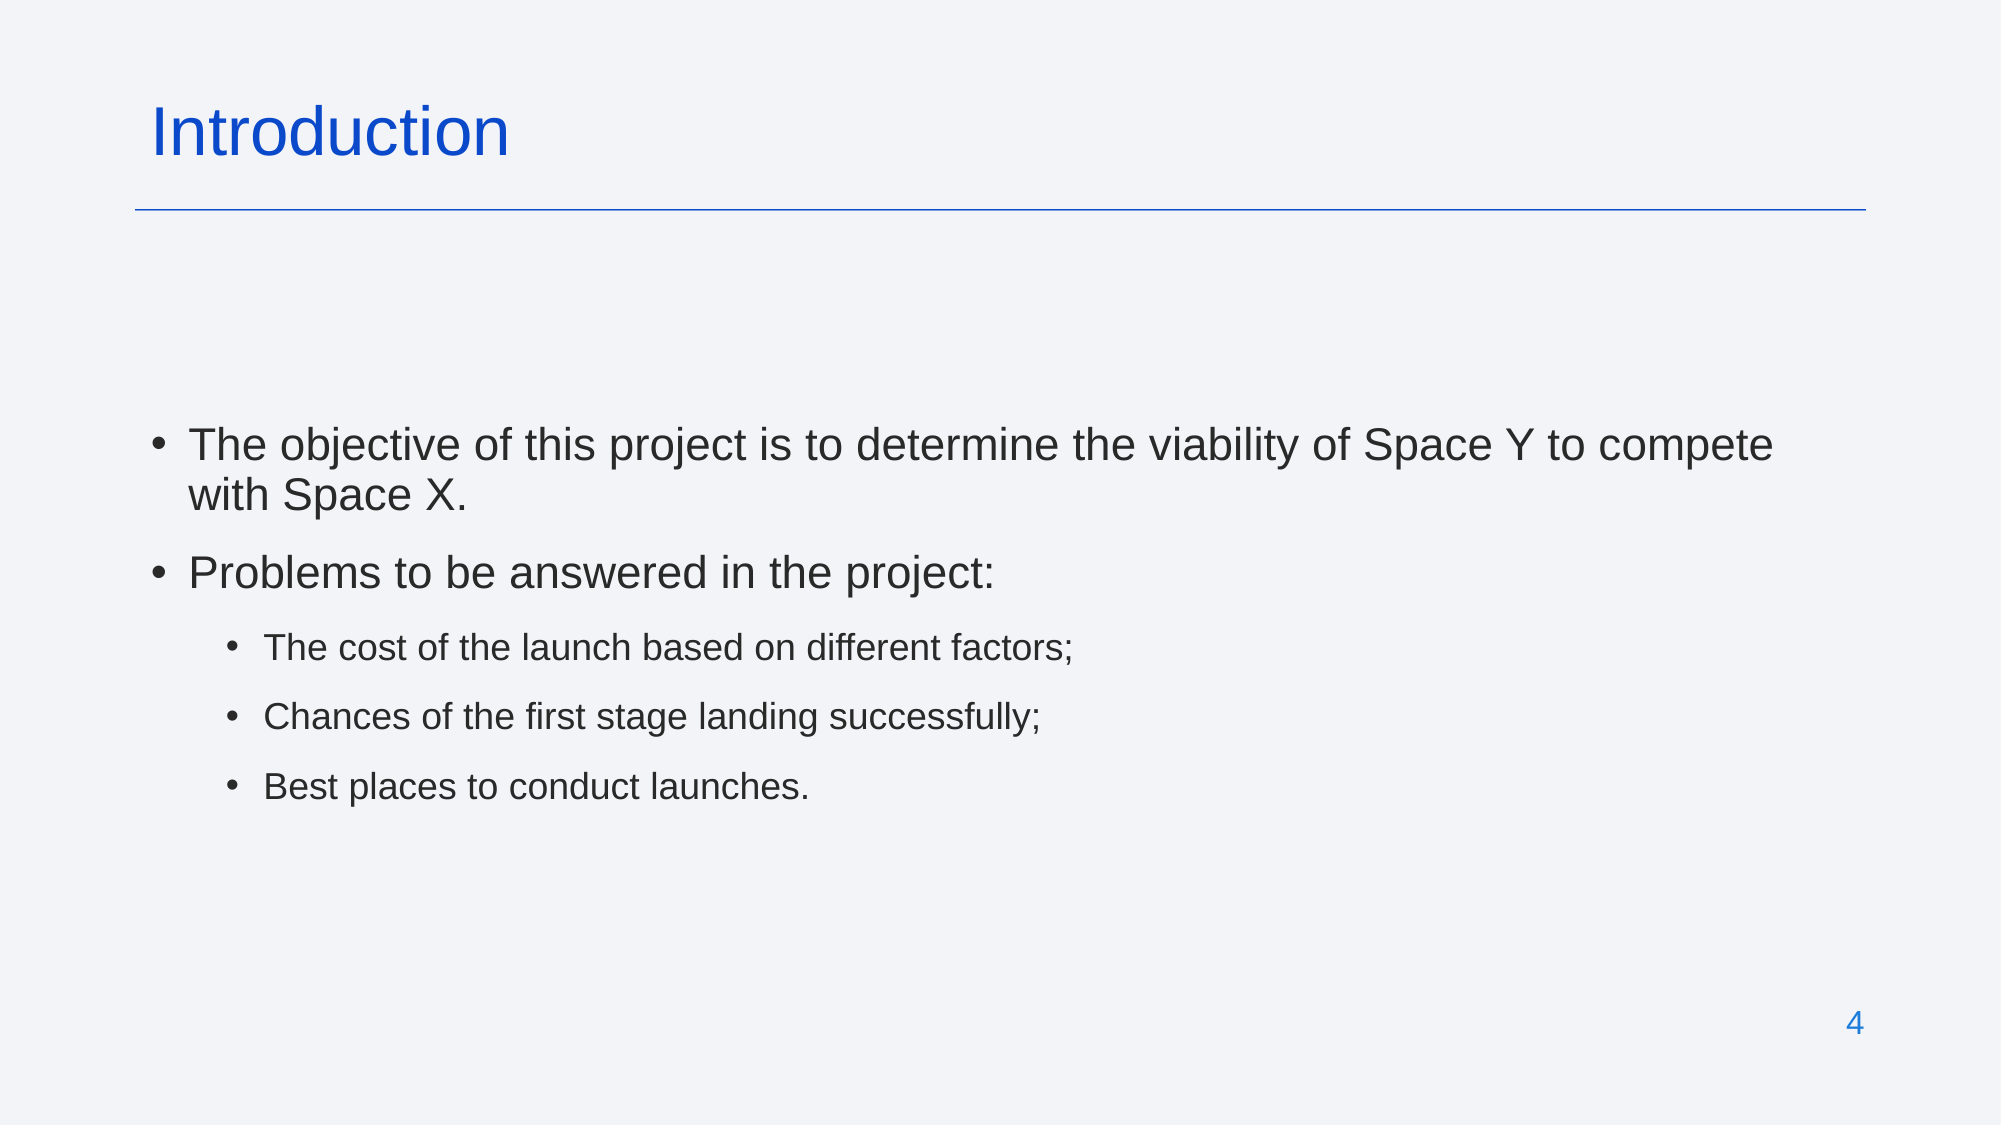

Introduction
The objective of this project is to determine the viability of Space Y to compete with Space X.
Problems to be answered in the project:
The cost of the launch based on different factors;
Chances of the first stage landing successfully;
Best places to conduct launches.

4